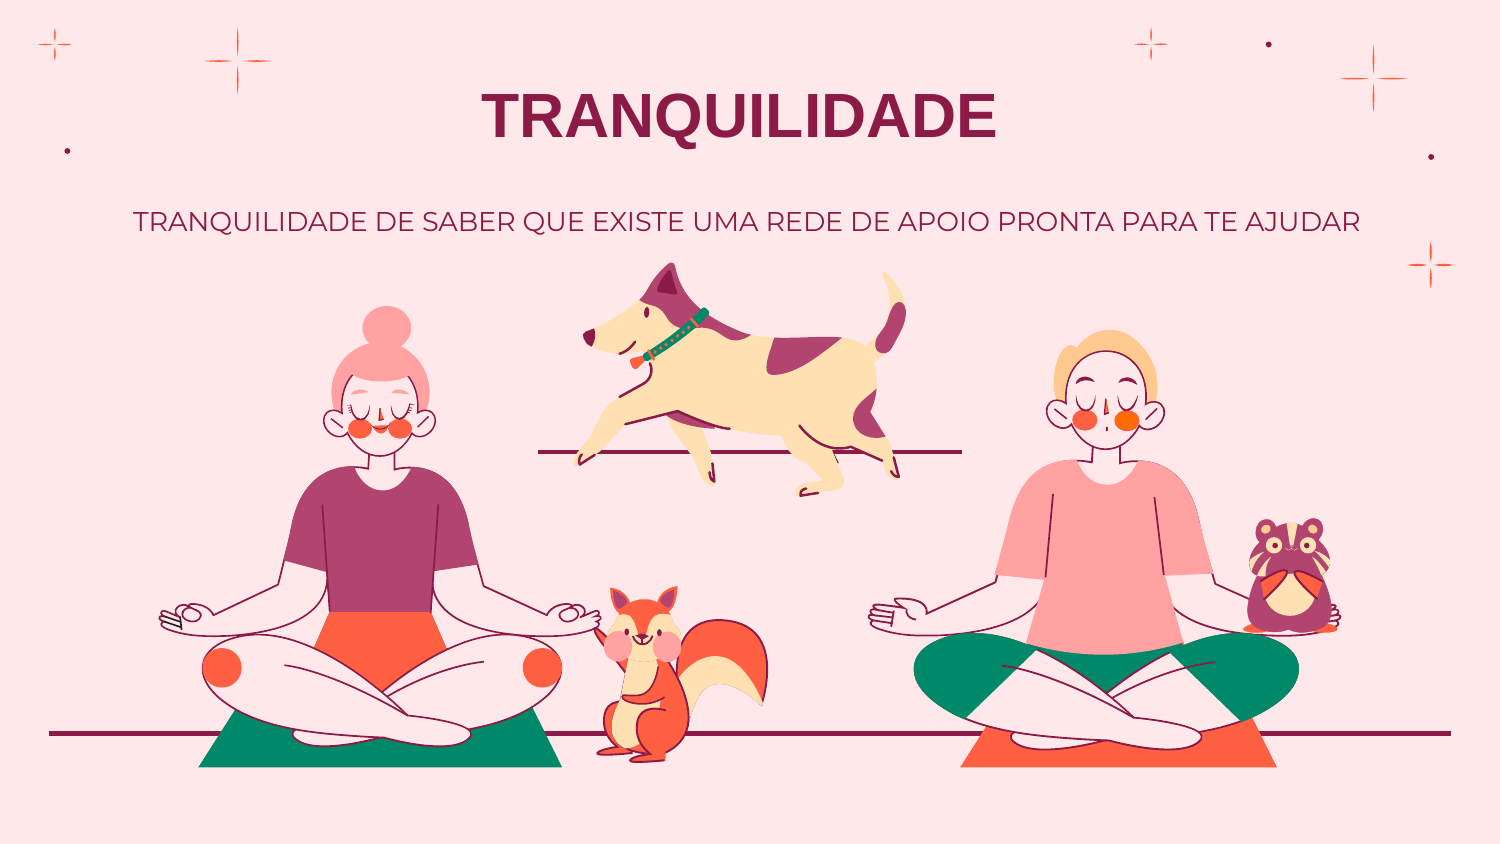

# TRANQUILIDADE
TRANQUILIDADE DE SABER QUE EXISTE UMA REDE DE APOIO PRONTA PARA TE AJUDAR